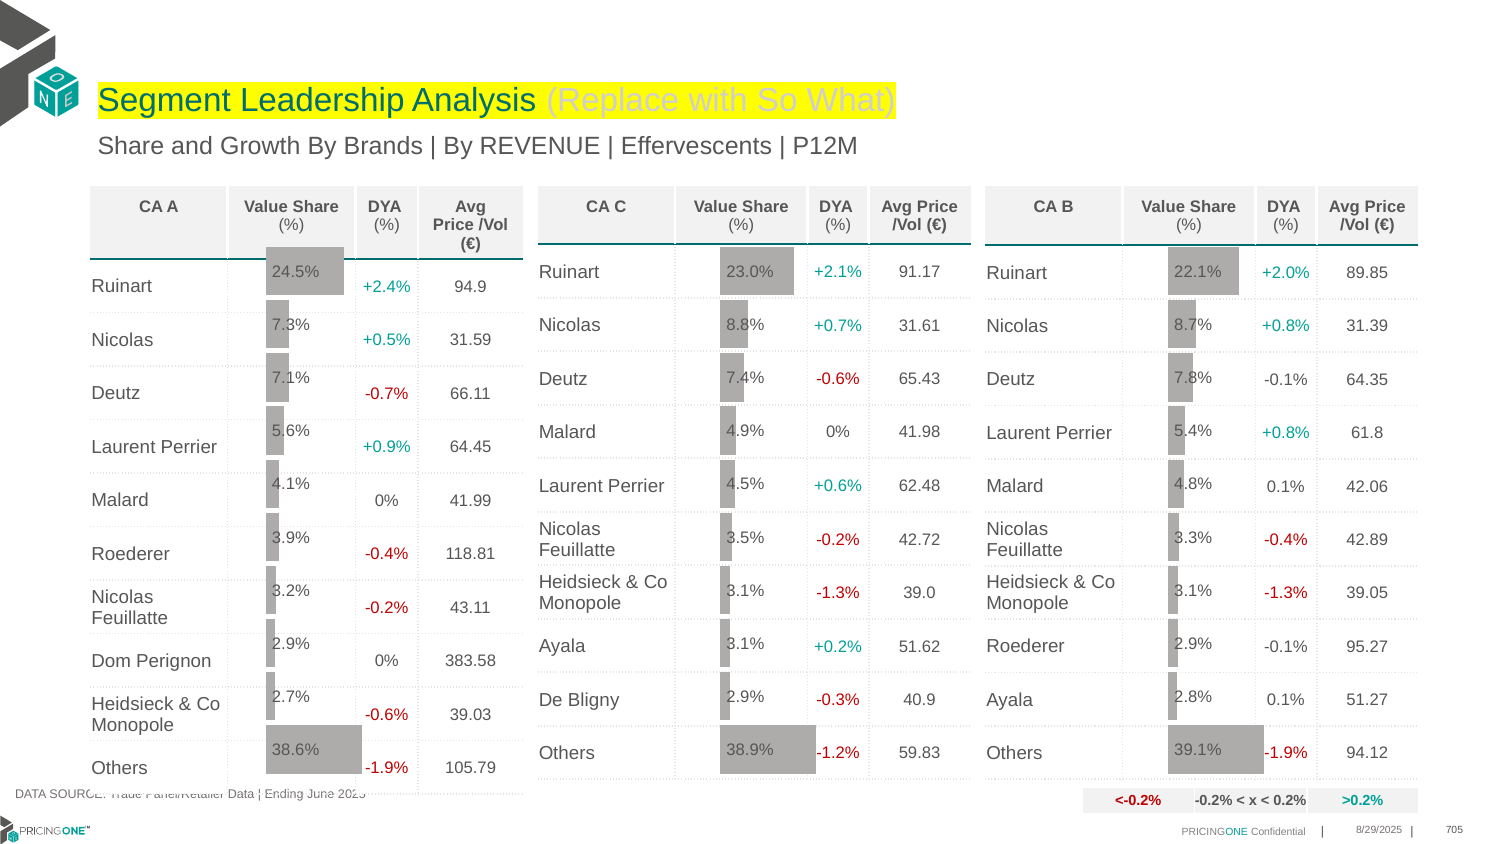

# Segment Leadership Analysis (Replace with So What)
Share and Growth By Brands | By REVENUE | Effervescents | P12M
| CA C | Value Share (%) | DYA (%) | Avg Price /Vol (€) |
| --- | --- | --- | --- |
| Ruinart |  | +2.1% | 91.17 |
| Nicolas |  | +0.7% | 31.61 |
| Deutz |  | -0.6% | 65.43 |
| Malard |  | 0% | 41.98 |
| Laurent Perrier |  | +0.6% | 62.48 |
| Nicolas Feuillatte |  | -0.2% | 42.72 |
| Heidsieck & Co Monopole |  | -1.3% | 39.0 |
| Ayala |  | +0.2% | 51.62 |
| De Bligny |  | -0.3% | 40.9 |
| Others |  | -1.2% | 59.83 |
| CA A | Value Share (%) | DYA (%) | Avg Price /Vol (€) |
| --- | --- | --- | --- |
| Ruinart |  | +2.4% | 94.9 |
| Nicolas |  | +0.5% | 31.59 |
| Deutz |  | -0.7% | 66.11 |
| Laurent Perrier |  | +0.9% | 64.45 |
| Malard |  | 0% | 41.99 |
| Roederer |  | -0.4% | 118.81 |
| Nicolas Feuillatte |  | -0.2% | 43.11 |
| Dom Perignon |  | 0% | 383.58 |
| Heidsieck & Co Monopole |  | -0.6% | 39.03 |
| Others |  | -1.9% | 105.79 |
| CA B | Value Share (%) | DYA (%) | Avg Price /Vol (€) |
| --- | --- | --- | --- |
| Ruinart |  | +2.0% | 89.85 |
| Nicolas |  | +0.8% | 31.39 |
| Deutz |  | -0.1% | 64.35 |
| Laurent Perrier |  | +0.8% | 61.8 |
| Malard |  | 0.1% | 42.06 |
| Nicolas Feuillatte |  | -0.4% | 42.89 |
| Heidsieck & Co Monopole |  | -1.3% | 39.05 |
| Roederer |  | -0.1% | 95.27 |
| Ayala |  | 0.1% | 51.27 |
| Others |  | -1.9% | 94.12 |

### Chart

| Category | Effervescents | CA A |
|---|---|
|  | 0.24486268364950756 |

### Chart

| Category | Effervescents | CA C |
|---|---|
|  | 0.22960378478050353 |

### Chart

| Category | Effervescents | CA B |
|---|---|
|  | 0.22055205375134826 |
DATA SOURCE: Trade Panel/Retailer Data | Ending June 2025
| <-0.2% | -0.2% < x < 0.2% | >0.2% |
| --- | --- | --- |

8/29/2025
705